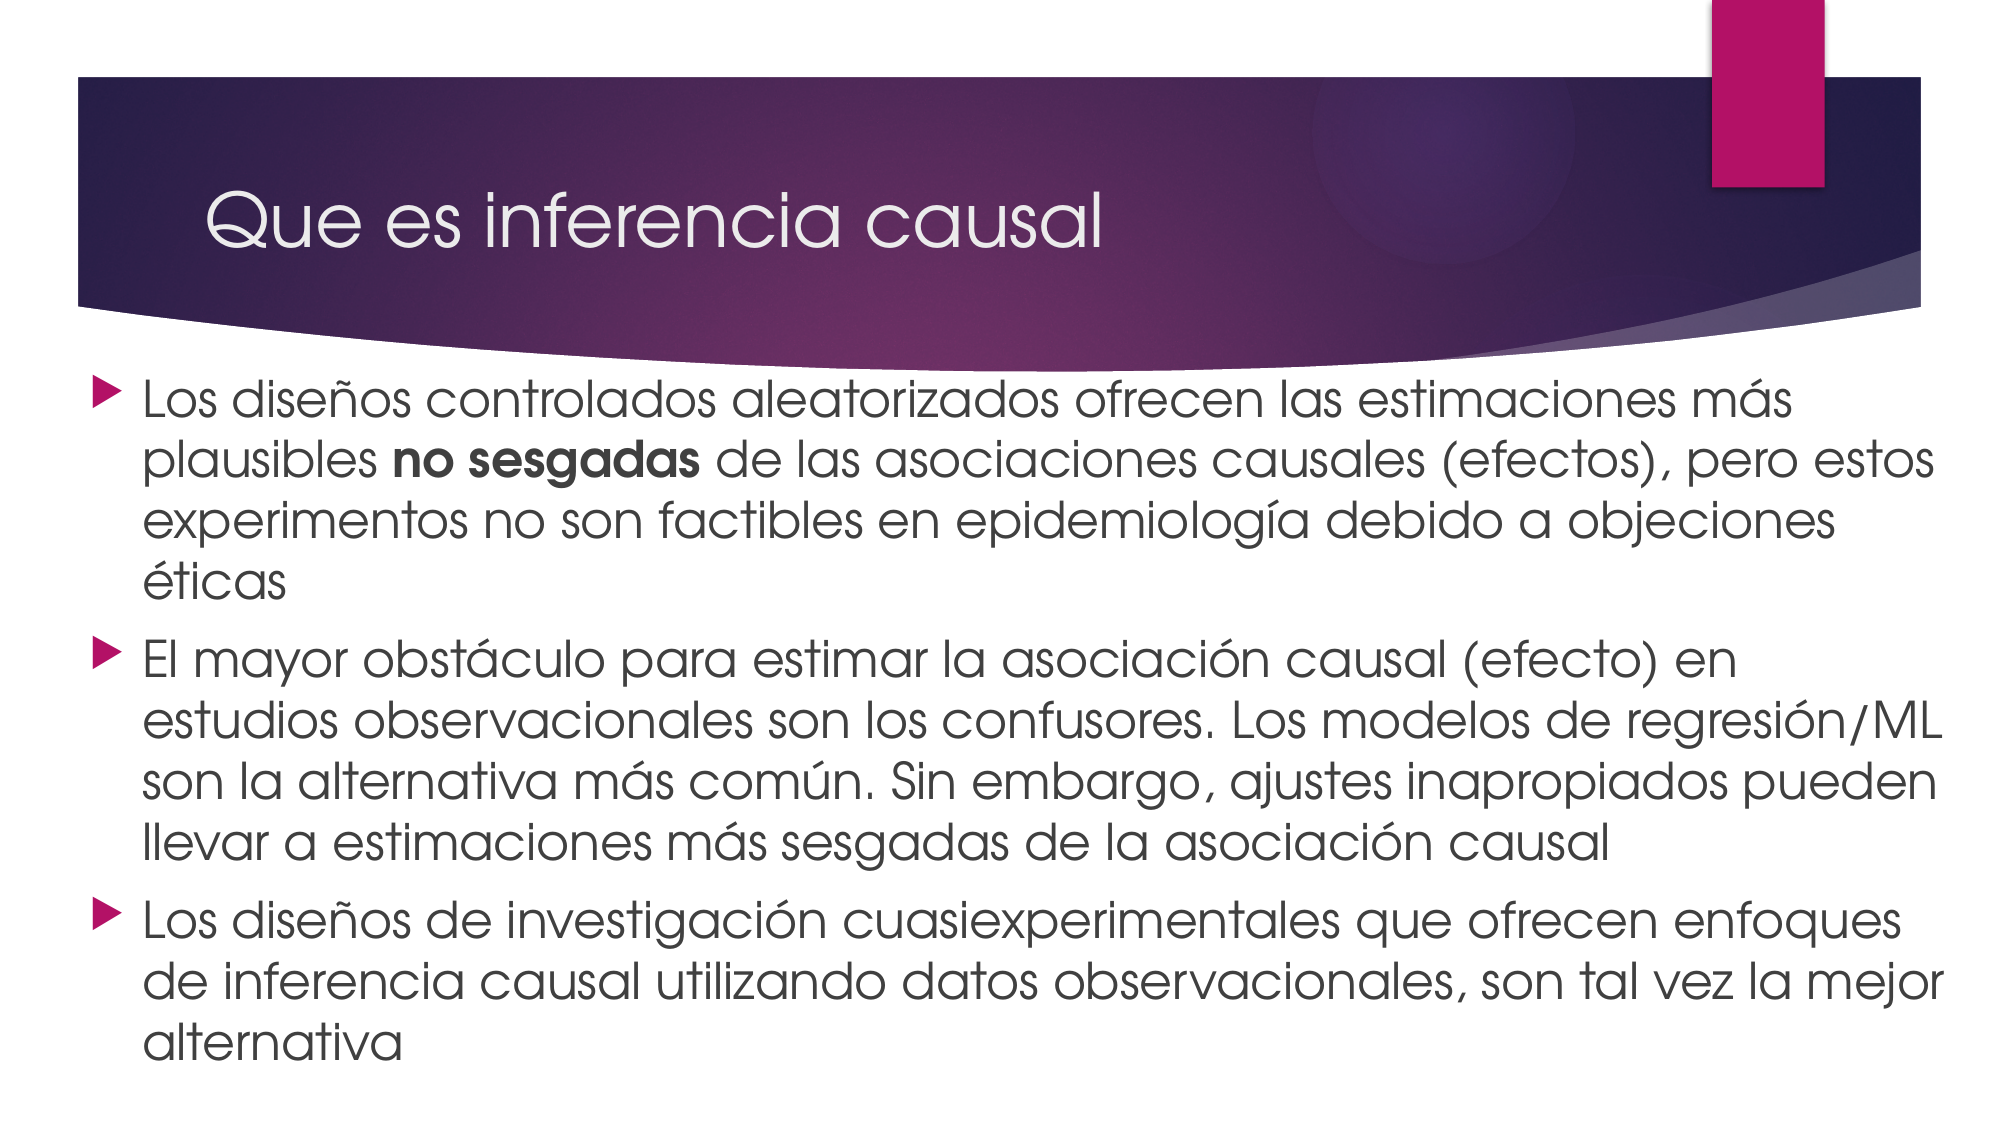

# Que es inferencia causal
Los diseños controlados aleatorizados ofrecen las estimaciones más plausibles no sesgadas de las asociaciones causales (efectos), pero estos experimentos no son factibles en epidemiología debido a objeciones éticas
El mayor obstáculo para estimar la asociación causal (efecto) en estudios observacionales son los confusores. Los modelos de regresión/ML son la alternativa más común. Sin embargo, ajustes inapropiados pueden llevar a estimaciones más sesgadas de la asociación causal
Los diseños de investigación cuasiexperimentales que ofrecen enfoques de inferencia causal utilizando datos observacionales, son tal vez la mejor alternativa